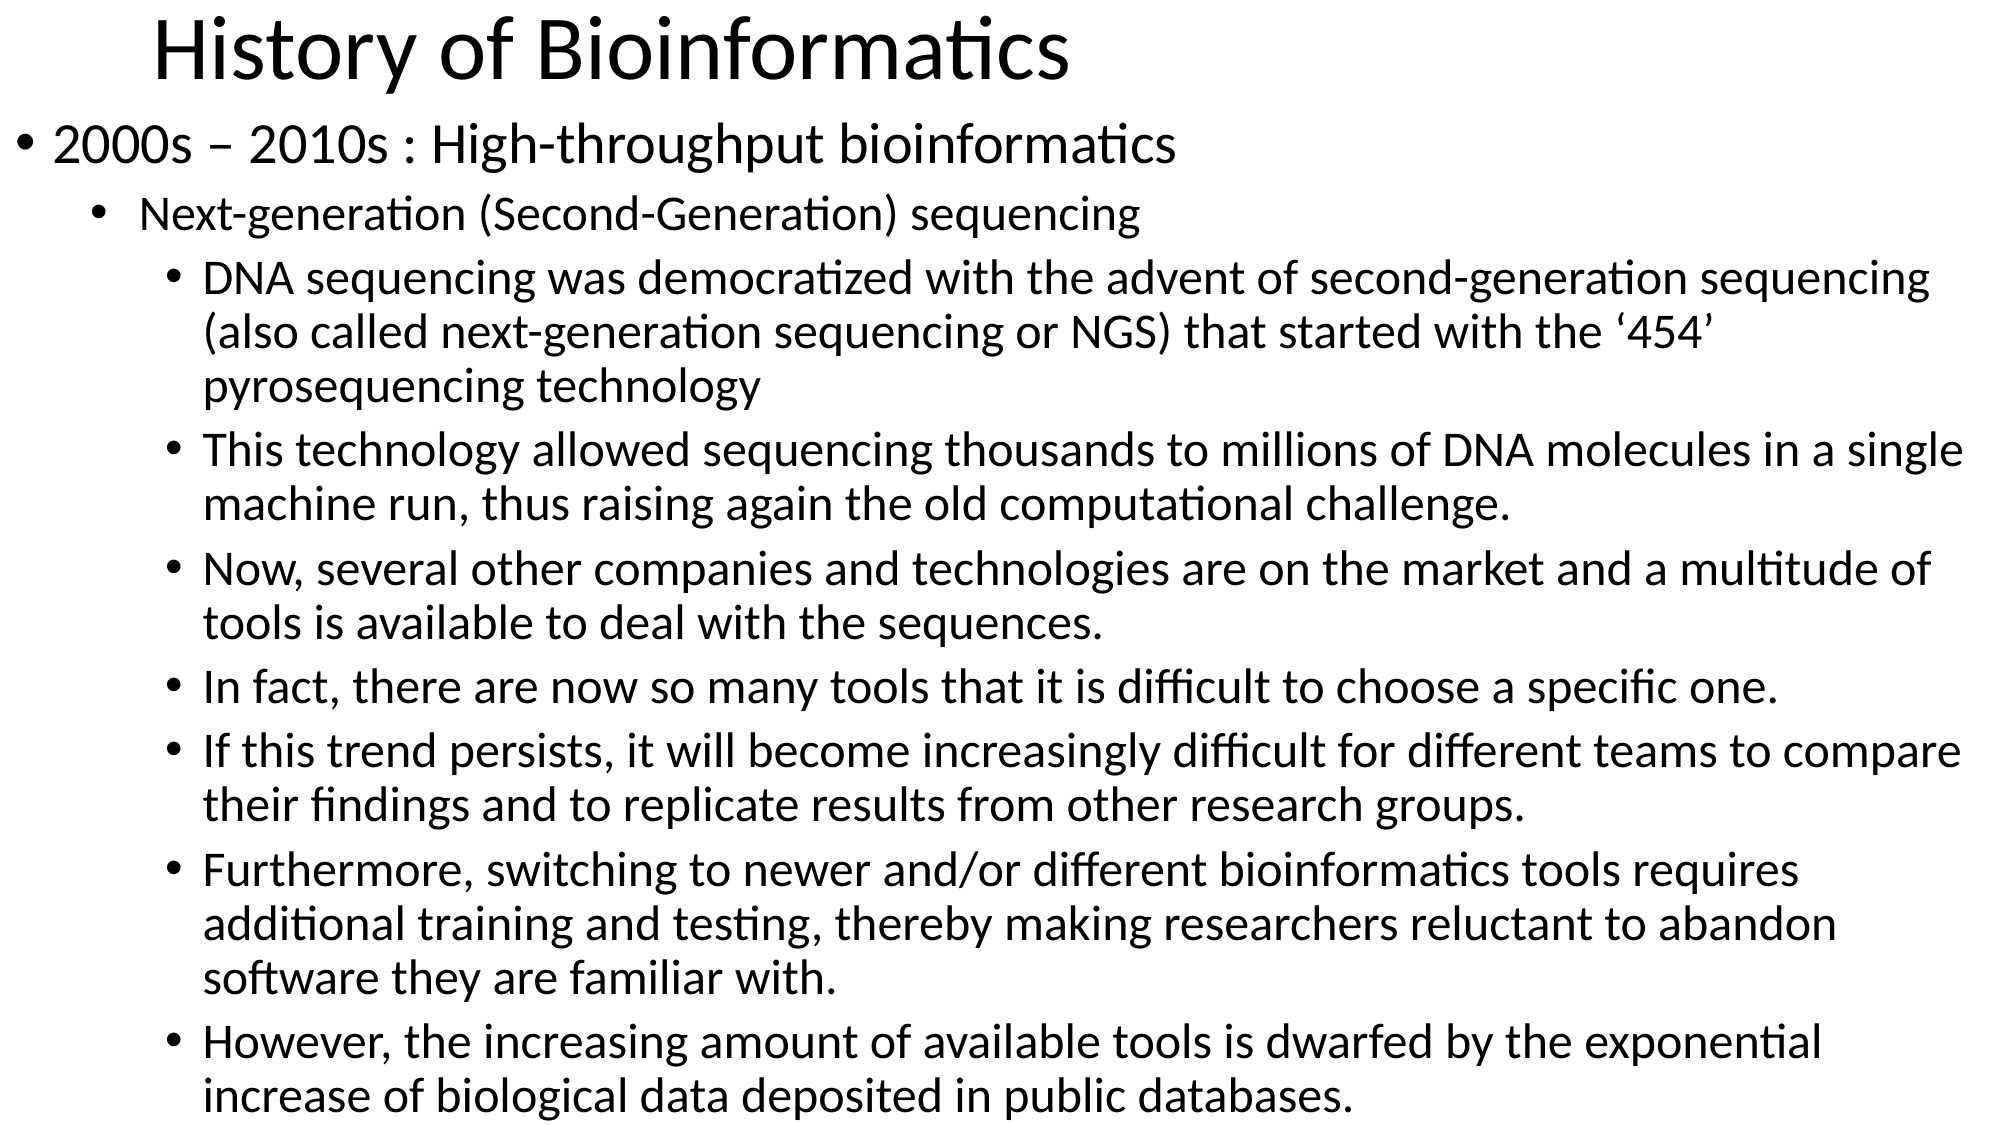

# History of Bioinformatics
2000s – 2010s : High-throughput bioinformatics
 Next-generation (Second-Generation) sequencing
DNA sequencing was democratized with the advent of second-generation sequencing (also called next-generation sequencing or NGS) that started with the ‘454’ pyrosequencing technology
This technology allowed sequencing thousands to millions of DNA molecules in a single machine run, thus raising again the old computational challenge.
Now, several other companies and technologies are on the market and a multitude of tools is available to deal with the sequences.
In fact, there are now so many tools that it is difficult to choose a specific one.
If this trend persists, it will become increasingly difficult for different teams to compare their findings and to replicate results from other research groups.
Furthermore, switching to newer and/or different bioinformatics tools requires additional training and testing, thereby making researchers reluctant to abandon software they are familiar with.
However, the increasing amount of available tools is dwarfed by the exponential increase of biological data deposited in public databases.